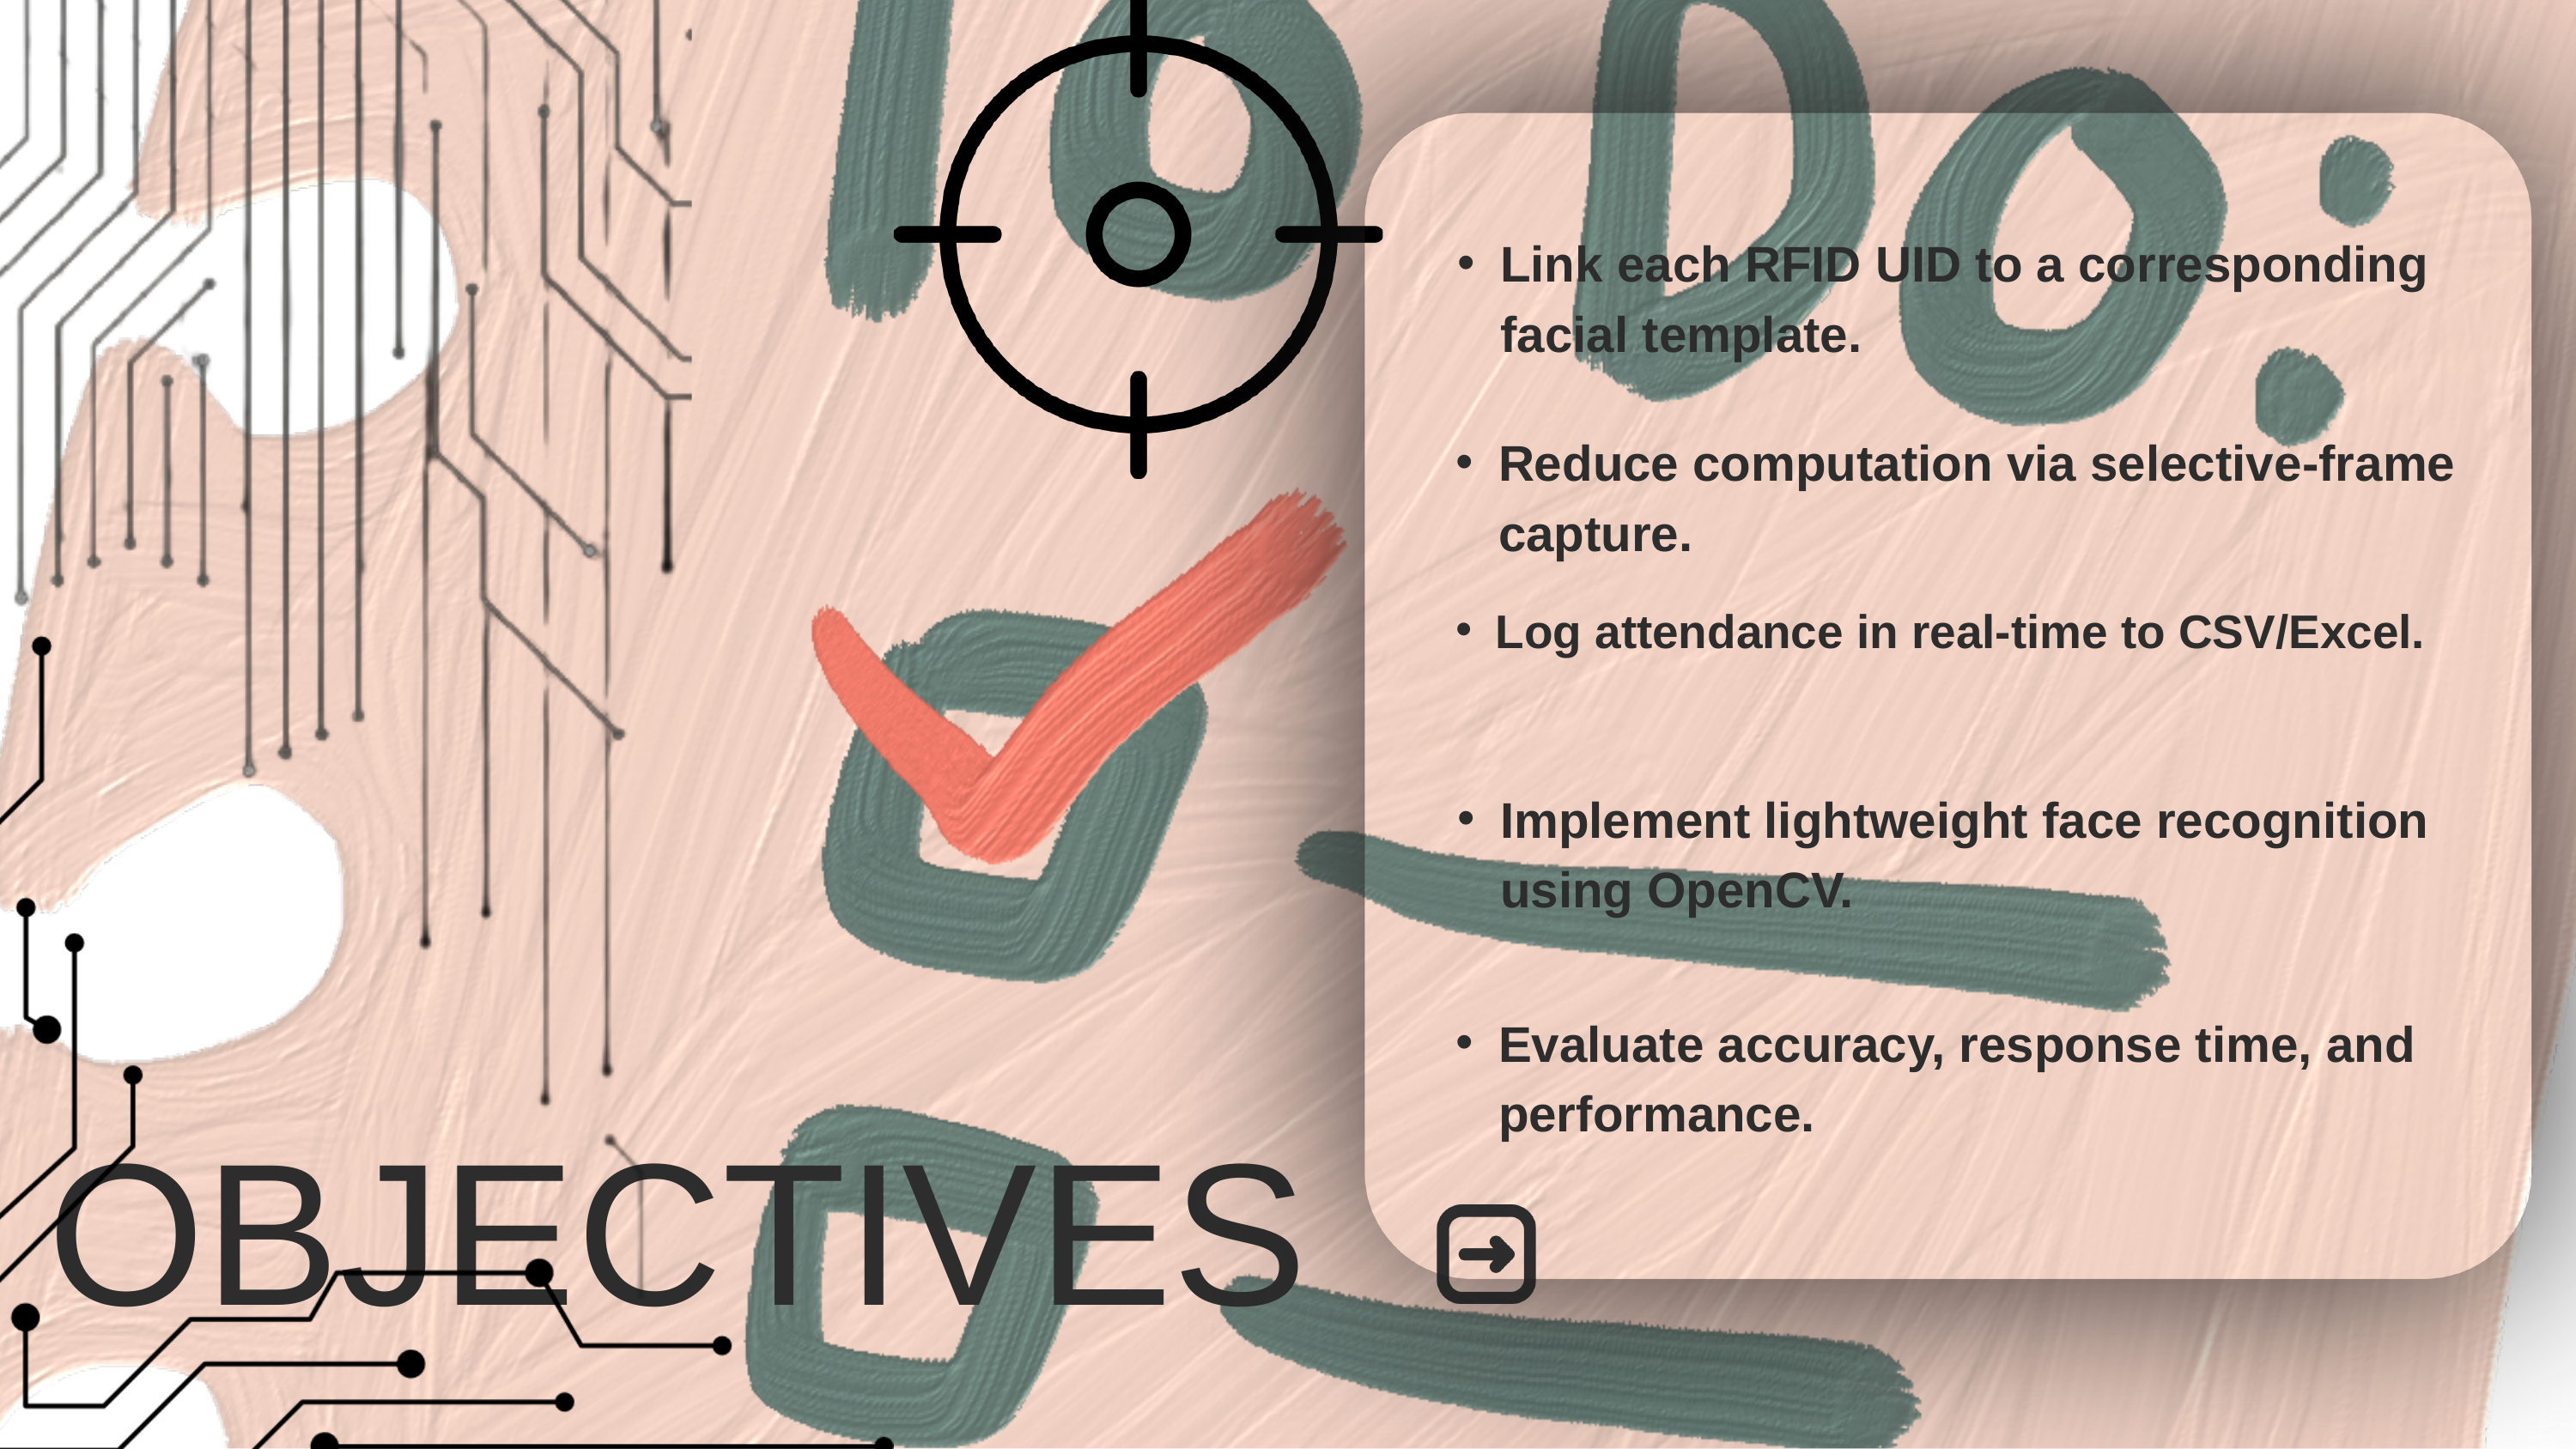

Link each RFID UID to a corresponding facial template.

Reduce computation via selective-frame capture.

Log attendance in real-time to CSV/Excel.

Implement lightweight face recognition using OpenCV.

Evaluate accuracy, response time, and performance.

OBJECTIVES